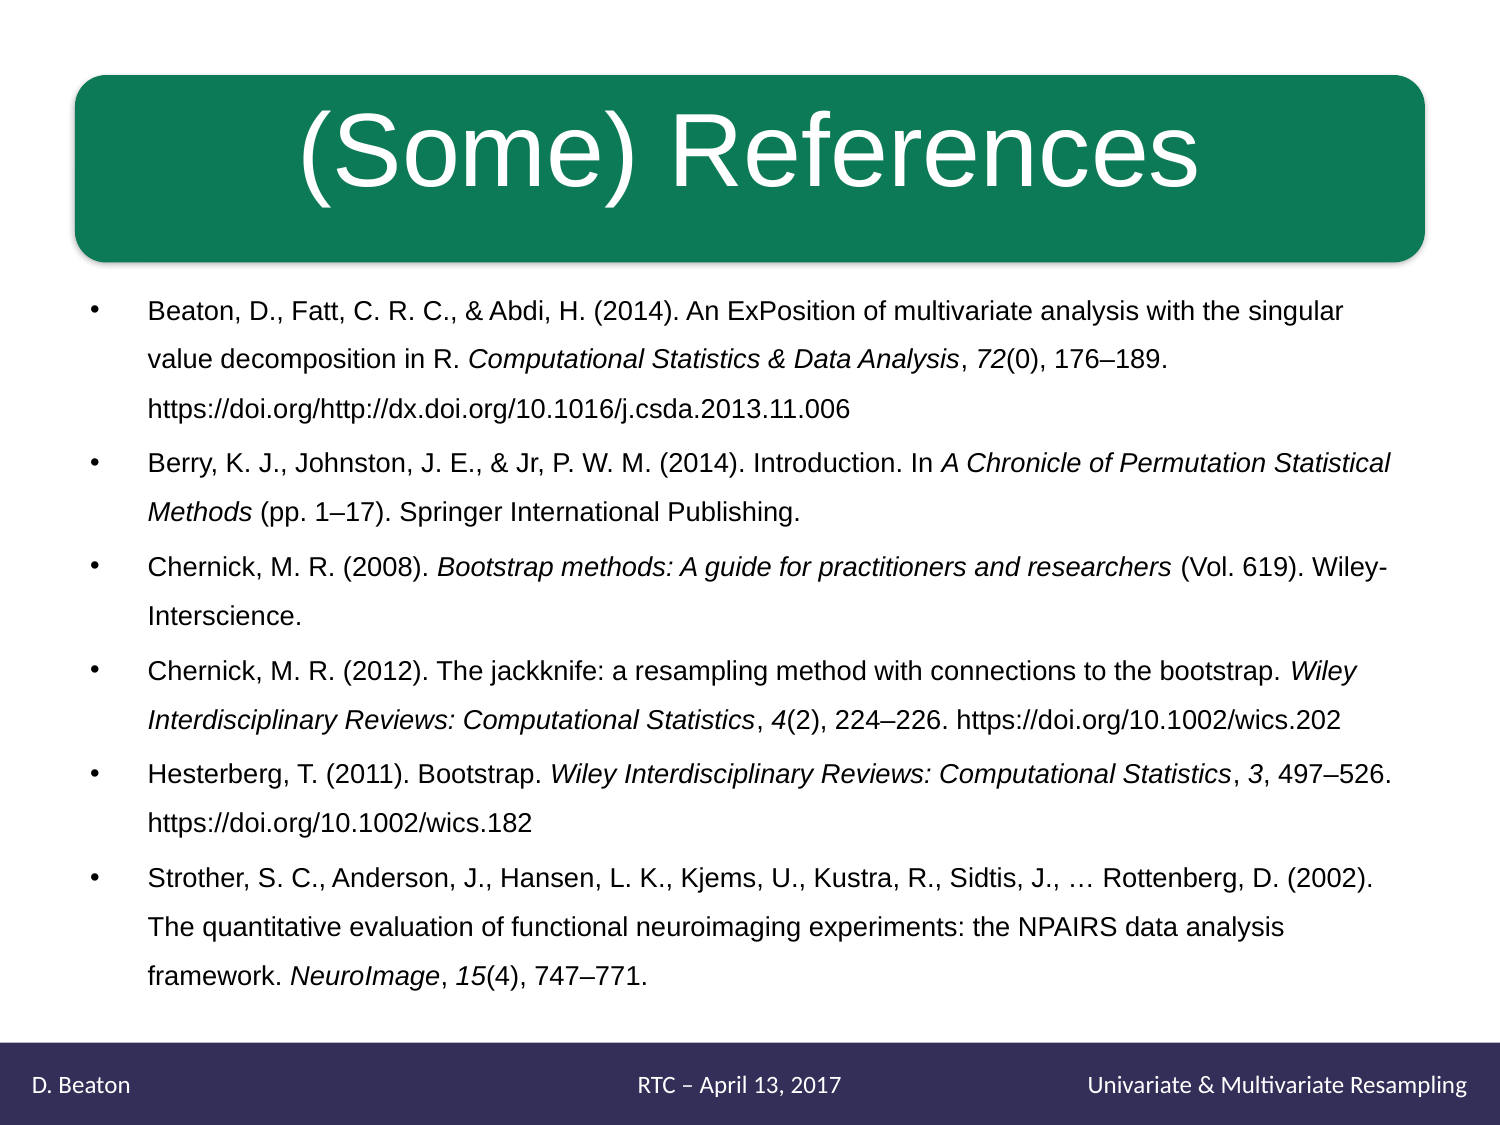

# (Some) References
Beaton, D., Fatt, C. R. C., & Abdi, H. (2014). An ExPosition of multivariate analysis with the singular value decomposition in R. Computational Statistics & Data Analysis, 72(0), 176–189. https://doi.org/http://dx.doi.org/10.1016/j.csda.2013.11.006
Berry, K. J., Johnston, J. E., & Jr, P. W. M. (2014). Introduction. In A Chronicle of Permutation Statistical Methods (pp. 1–17). Springer International Publishing.
Chernick, M. R. (2008). Bootstrap methods: A guide for practitioners and researchers (Vol. 619). Wiley-Interscience.
Chernick, M. R. (2012). The jackknife: a resampling method with connections to the bootstrap. Wiley Interdisciplinary Reviews: Computational Statistics, 4(2), 224–226. https://doi.org/10.1002/wics.202
Hesterberg, T. (2011). Bootstrap. Wiley Interdisciplinary Reviews: Computational Statistics, 3, 497–526. https://doi.org/10.1002/wics.182
Strother, S. C., Anderson, J., Hansen, L. K., Kjems, U., Kustra, R., Sidtis, J., … Rottenberg, D. (2002). The quantitative evaluation of functional neuroimaging experiments: the NPAIRS data analysis framework. NeuroImage, 15(4), 747–771.